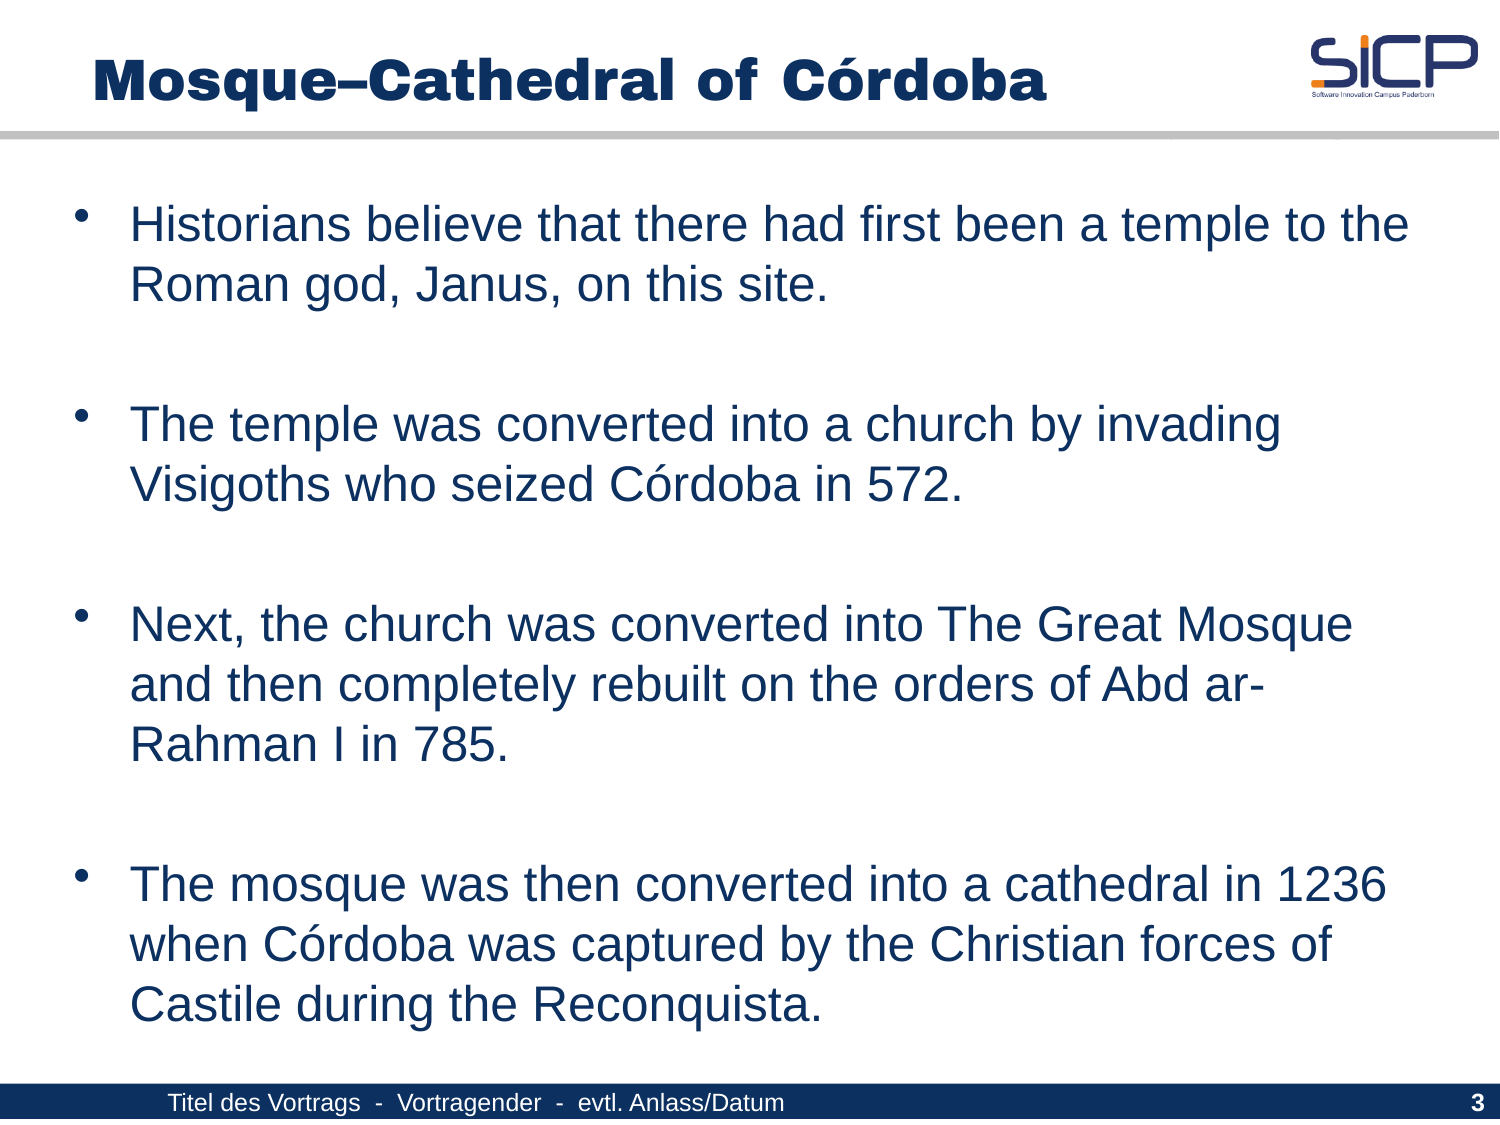

# Mosque–Cathedral of Córdoba
Historians believe that there had first been a temple to the Roman god, Janus, on this site.

The temple was converted into a church by invading Visigoths who seized Córdoba in 572.

Next, the church was converted into The Great Mosque and then completely rebuilt on the orders of Abd ar-Rahman I in 785.

The mosque was then converted into a cathedral in 1236 when Córdoba was captured by the Christian forces of Castile during the Reconquista.
Titel des Vortrags  -  Vortragender  -  evtl. Anlass/Datum
3